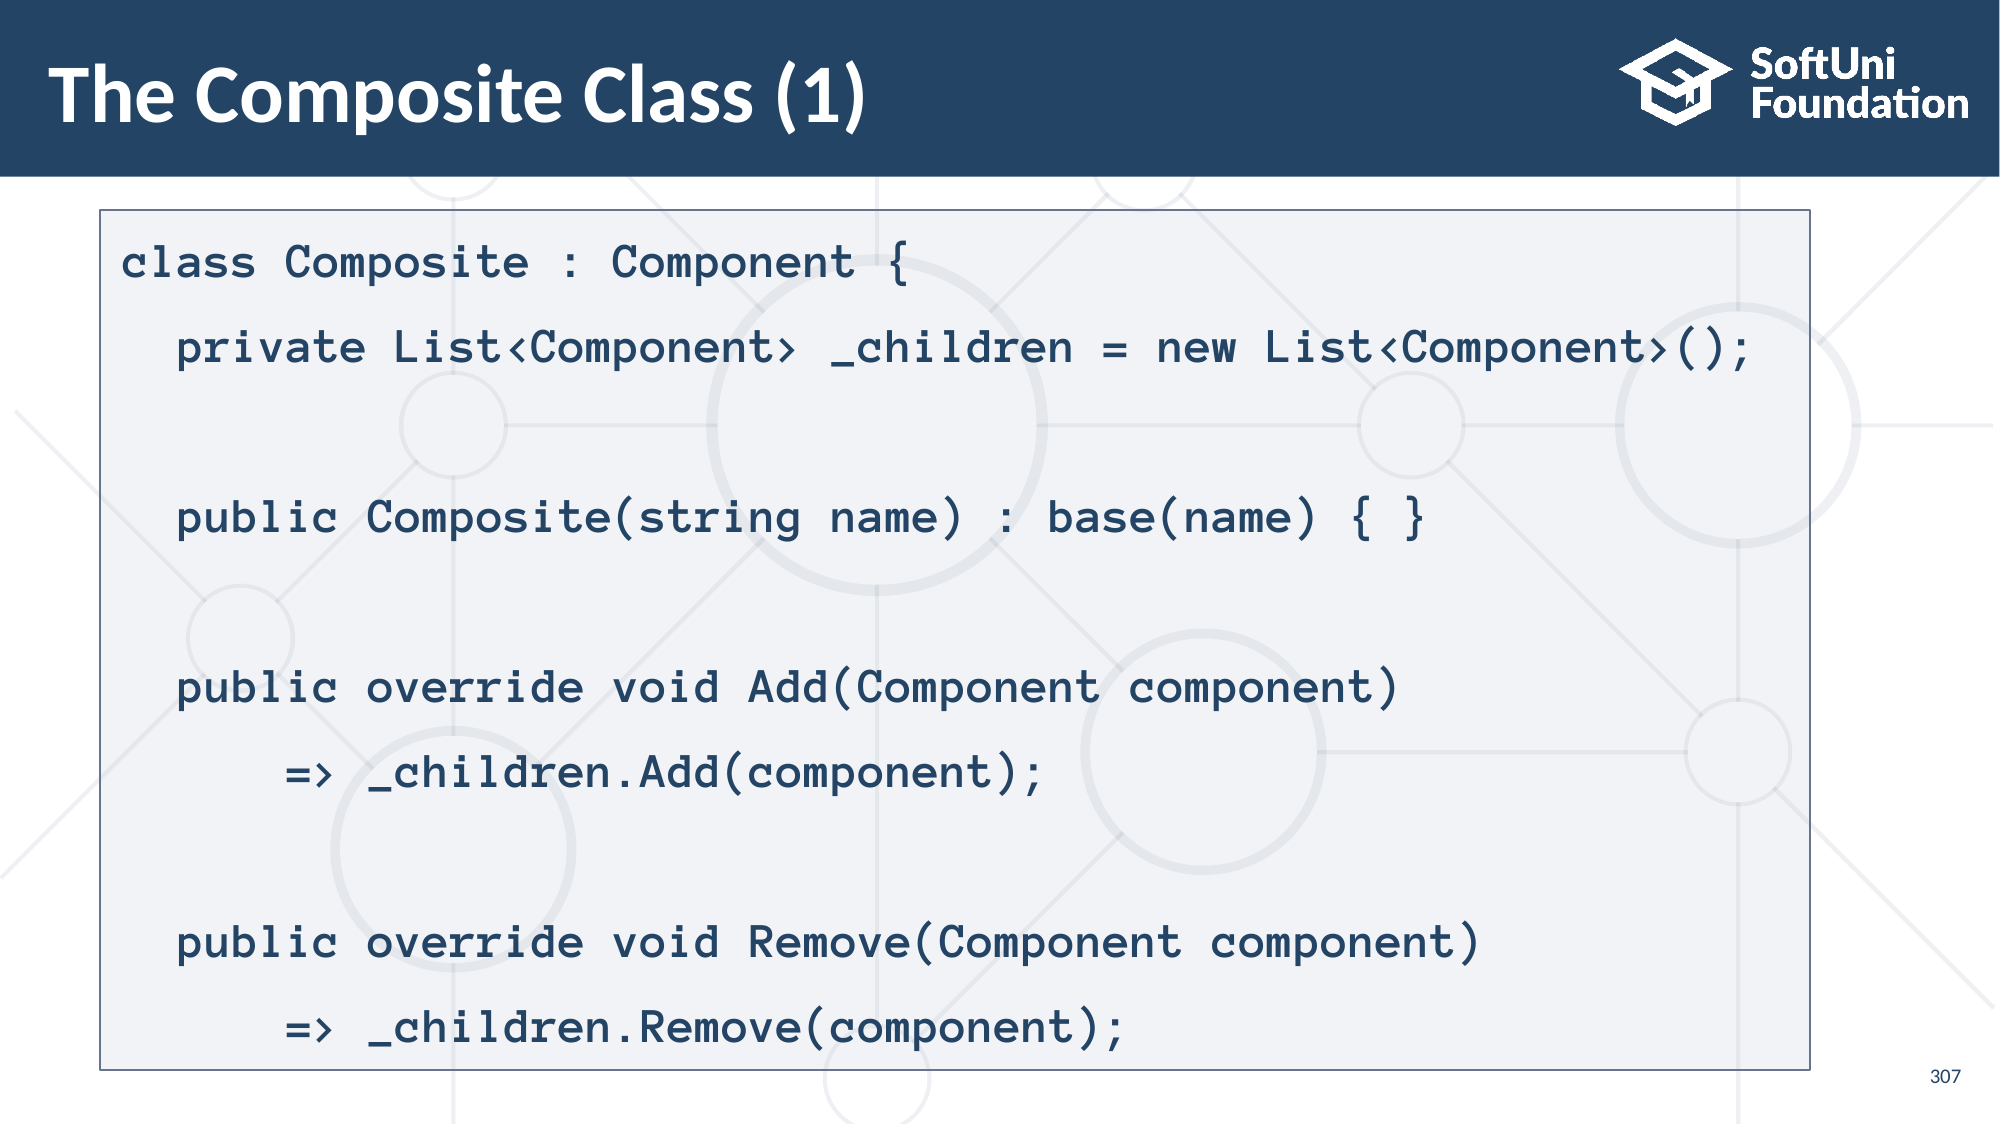

# The Composite Class (1)
class Composite : Component {
  private List<Component> _children = new List<Component>();

  public Composite(string name) : base(name) { }

  public override void Add(Component component)
      => _children.Add(component);

  public override void Remove(Component component)
      => _children.Remove(component);
307